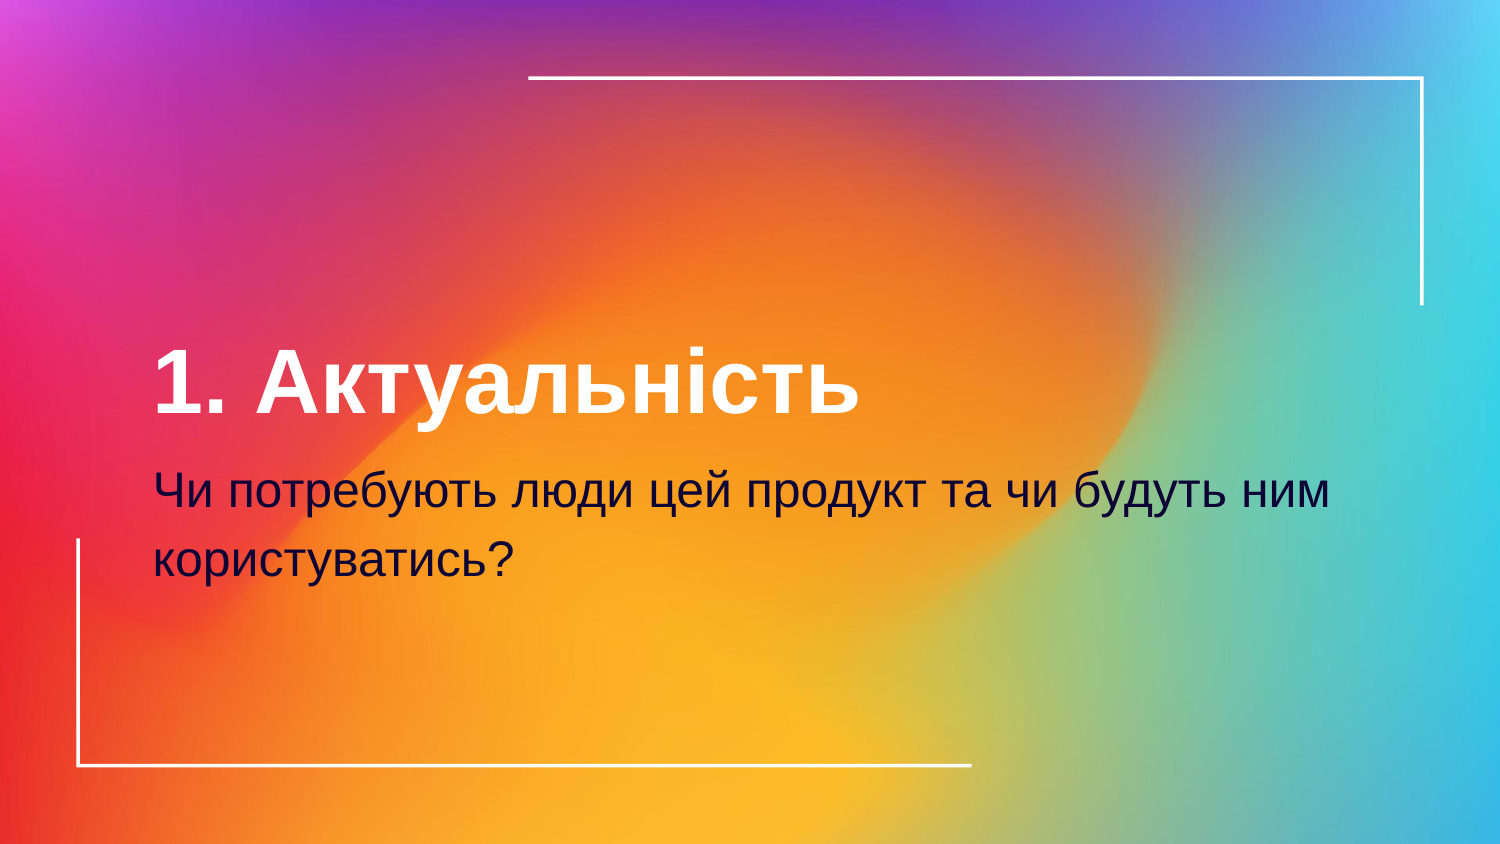

# 1. Актуальність
Чи потребують люди цей продукт та чи будуть ним користуватись?